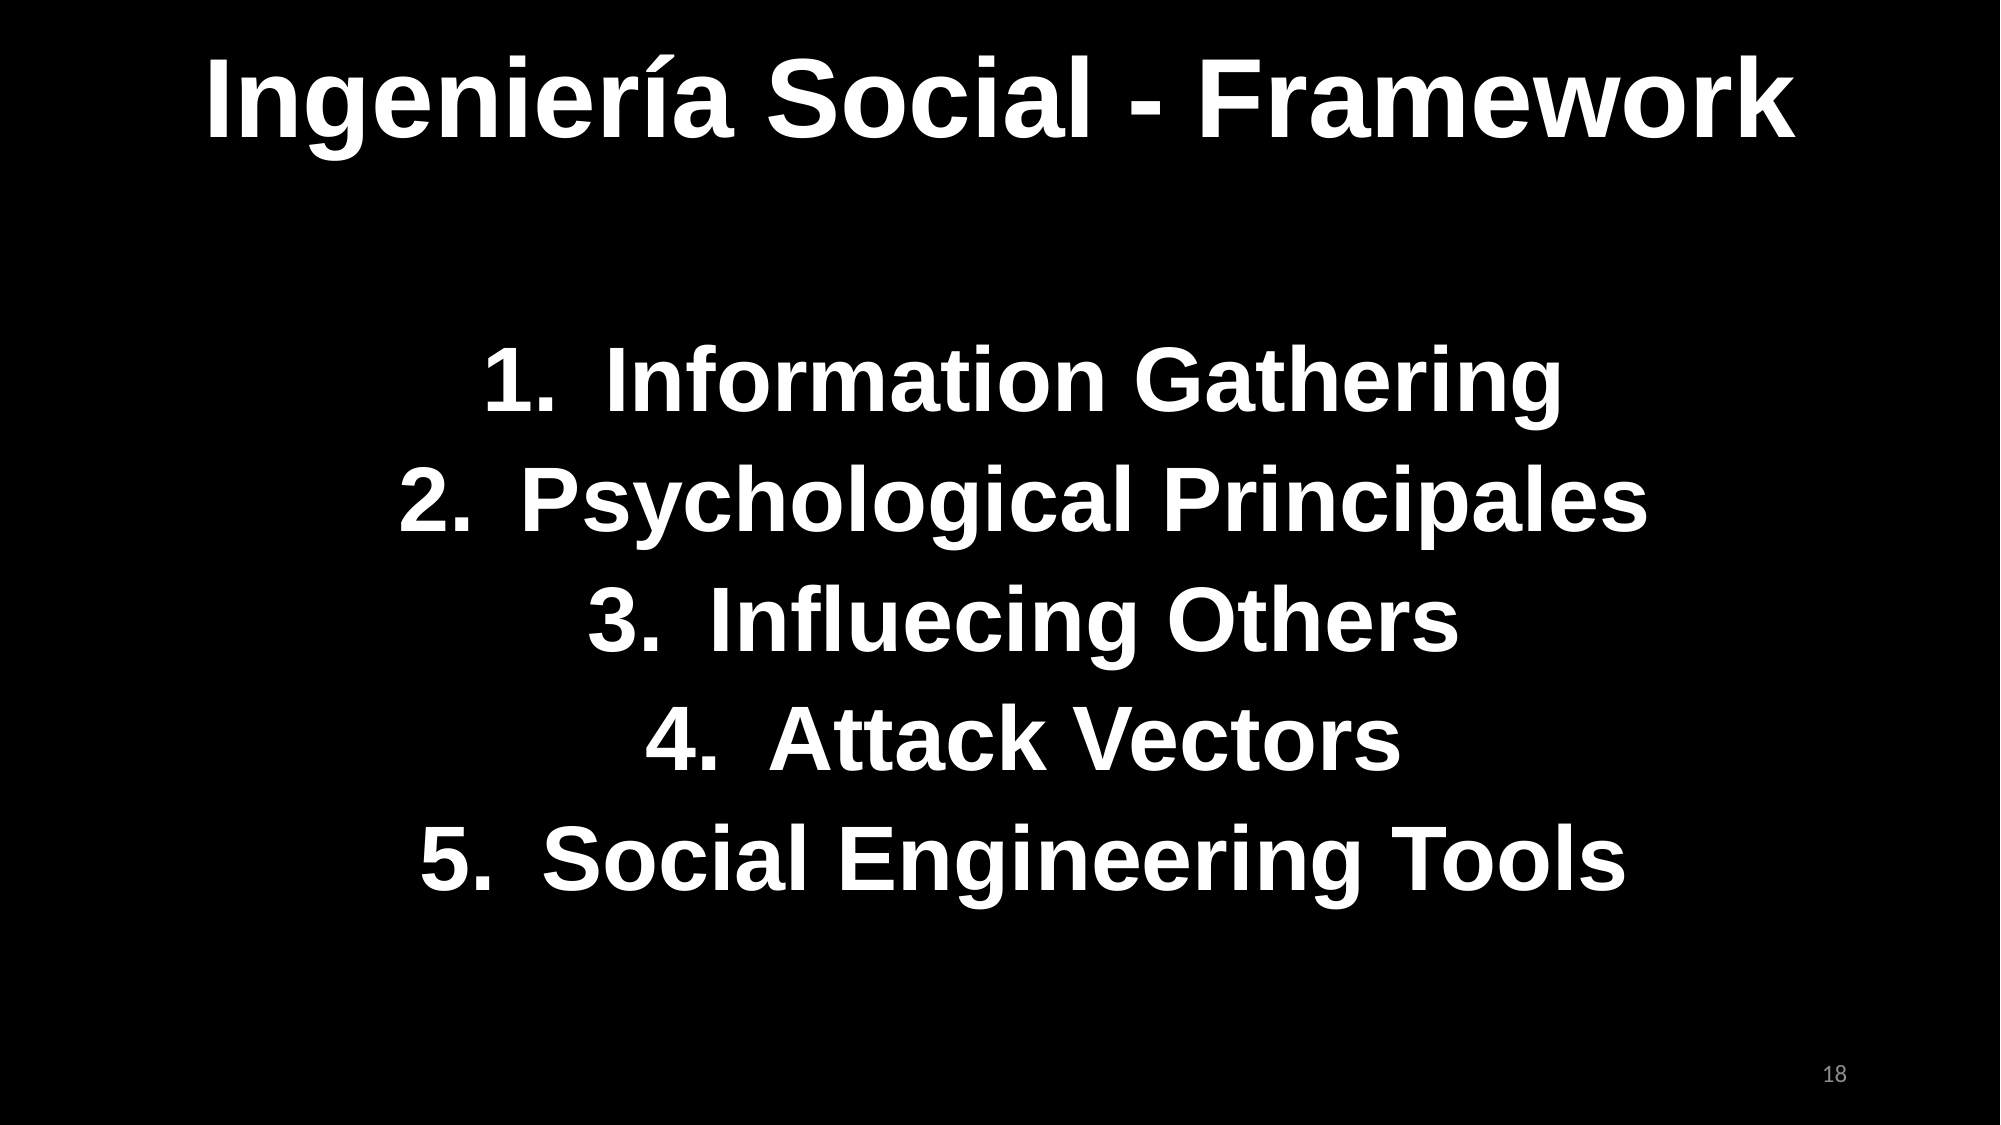

Ingeniería Social - Framework
#

Information Gathering
Psychological Principales
Influecing Others
Attack Vectors
Social Engineering Tools

18